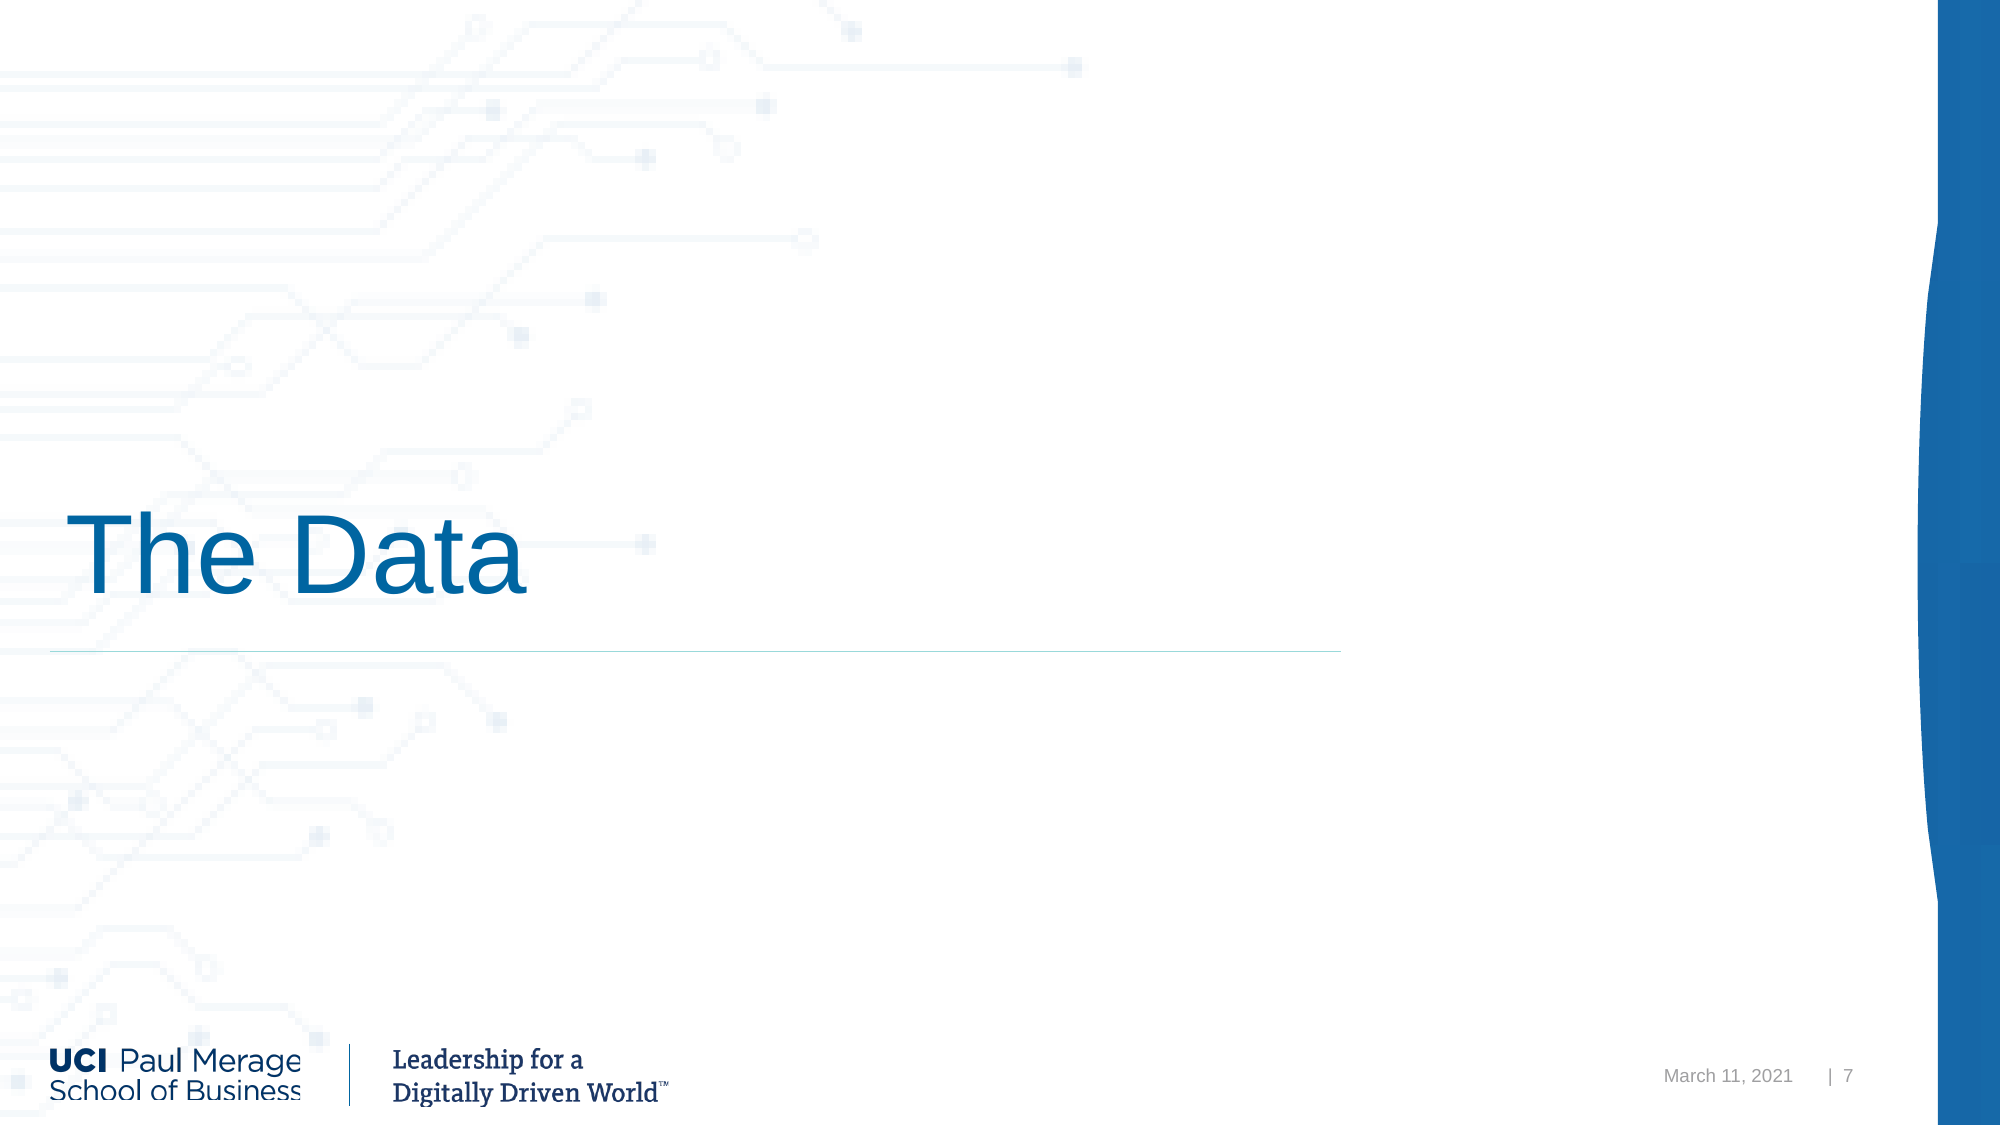

# The Data

March 11, 2021
|  7